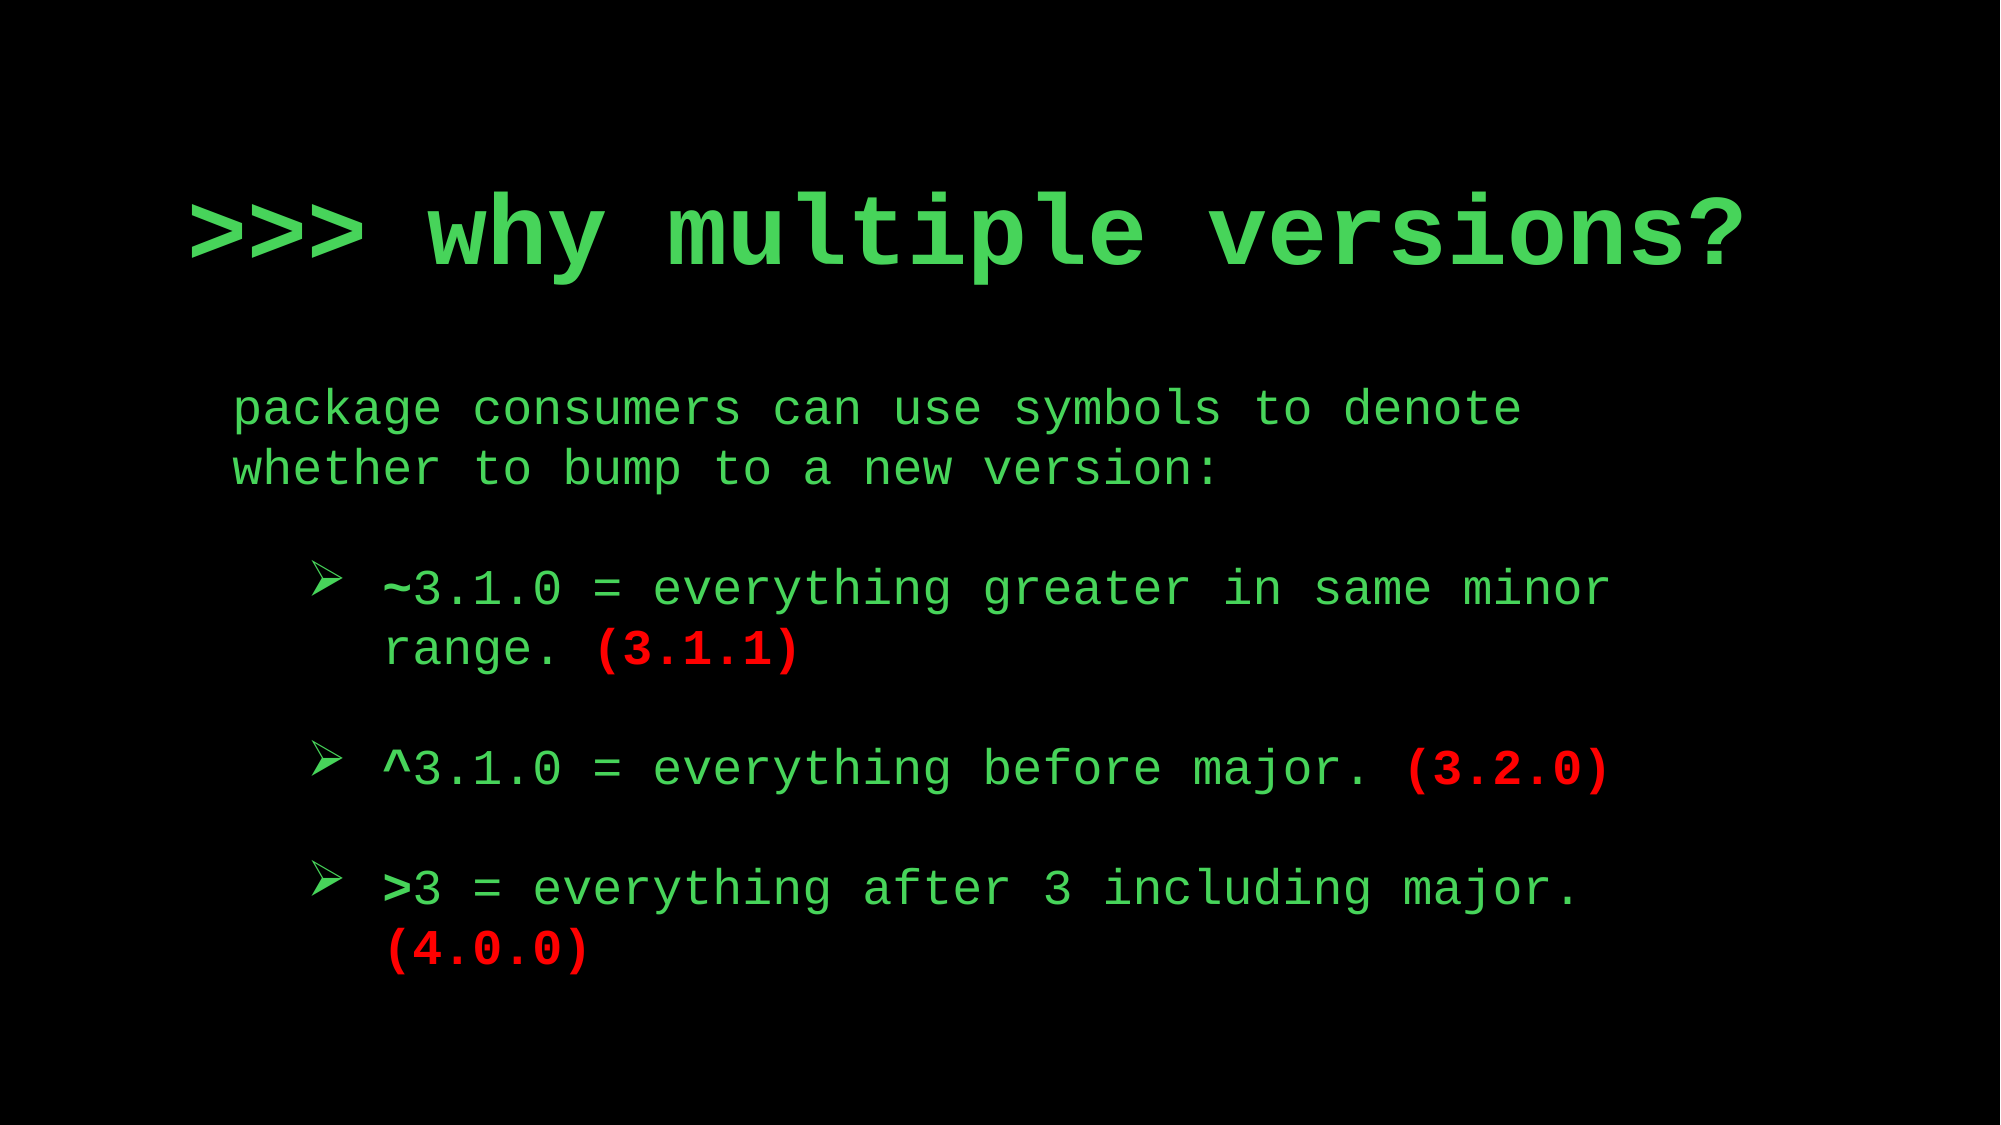

# >>> why multiple versions?

package consumers can use symbols to denote whether to bump to a new version:

~3.1.0 = everything greater in same minor range. (3.1.1)

^3.1.0 = everything before major. (3.2.0)

>3 = everything after 3 including major. (4.0.0)